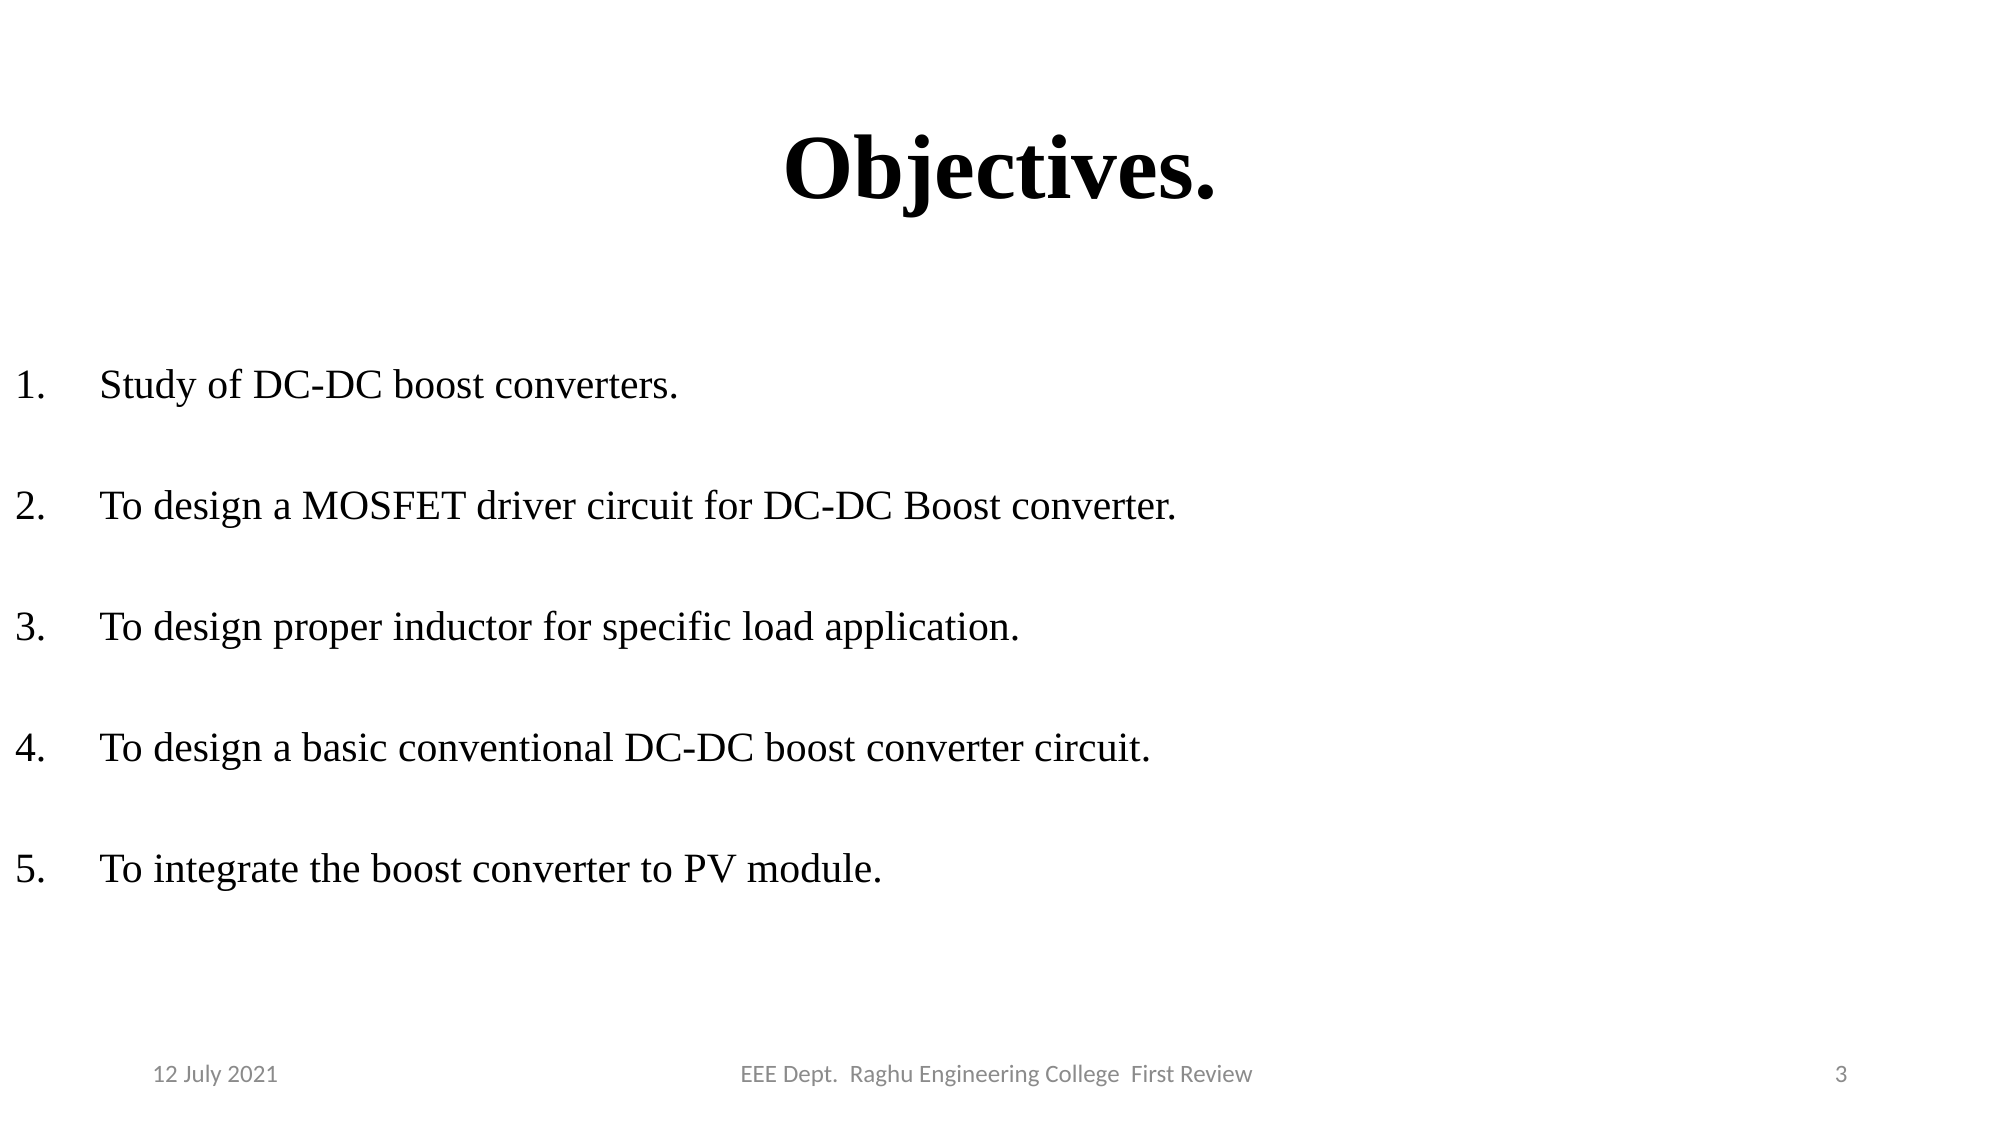

# Objectives.
Study of DC-DC boost converters.
To design a MOSFET driver circuit for DC-DC Boost converter.
To design proper inductor for specific load application.
To design a basic conventional DC-DC boost converter circuit.
To integrate the boost converter to PV module.

12 July 2021
EEE Dept.  Raghu Engineering College  First Review
3